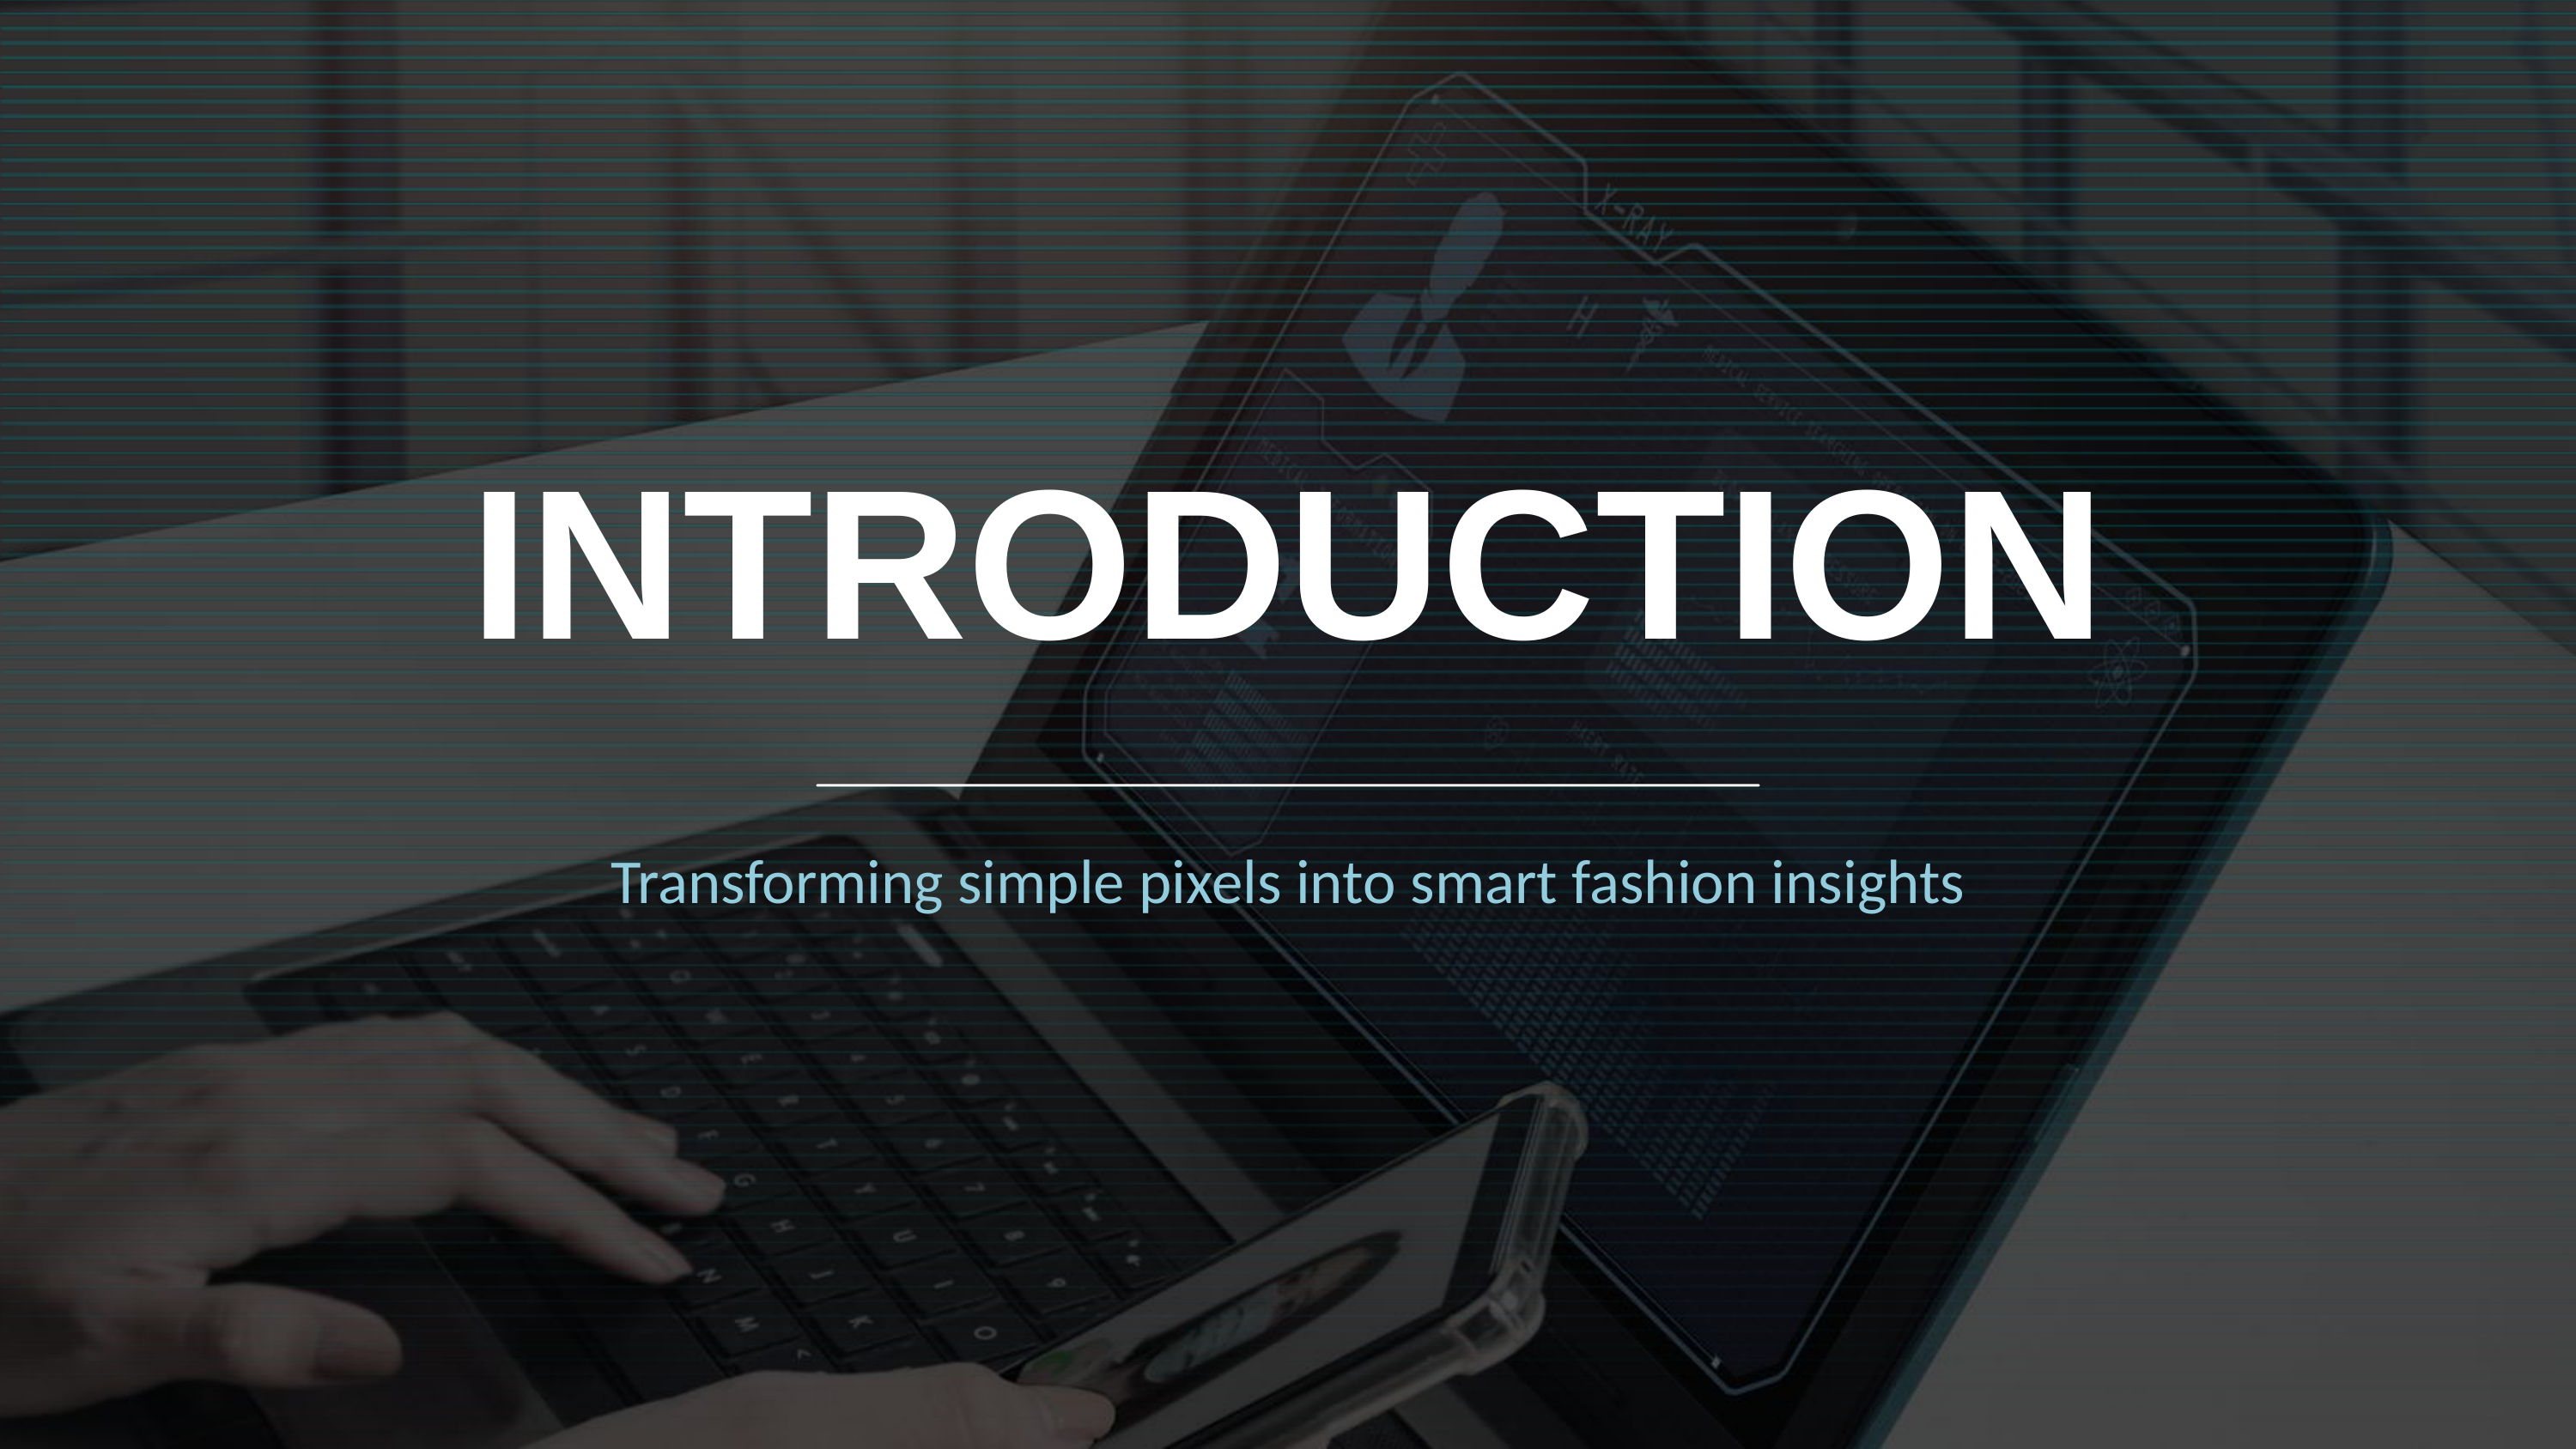

INTRODUCTION

Transforming simple pixels into smart fashion insights